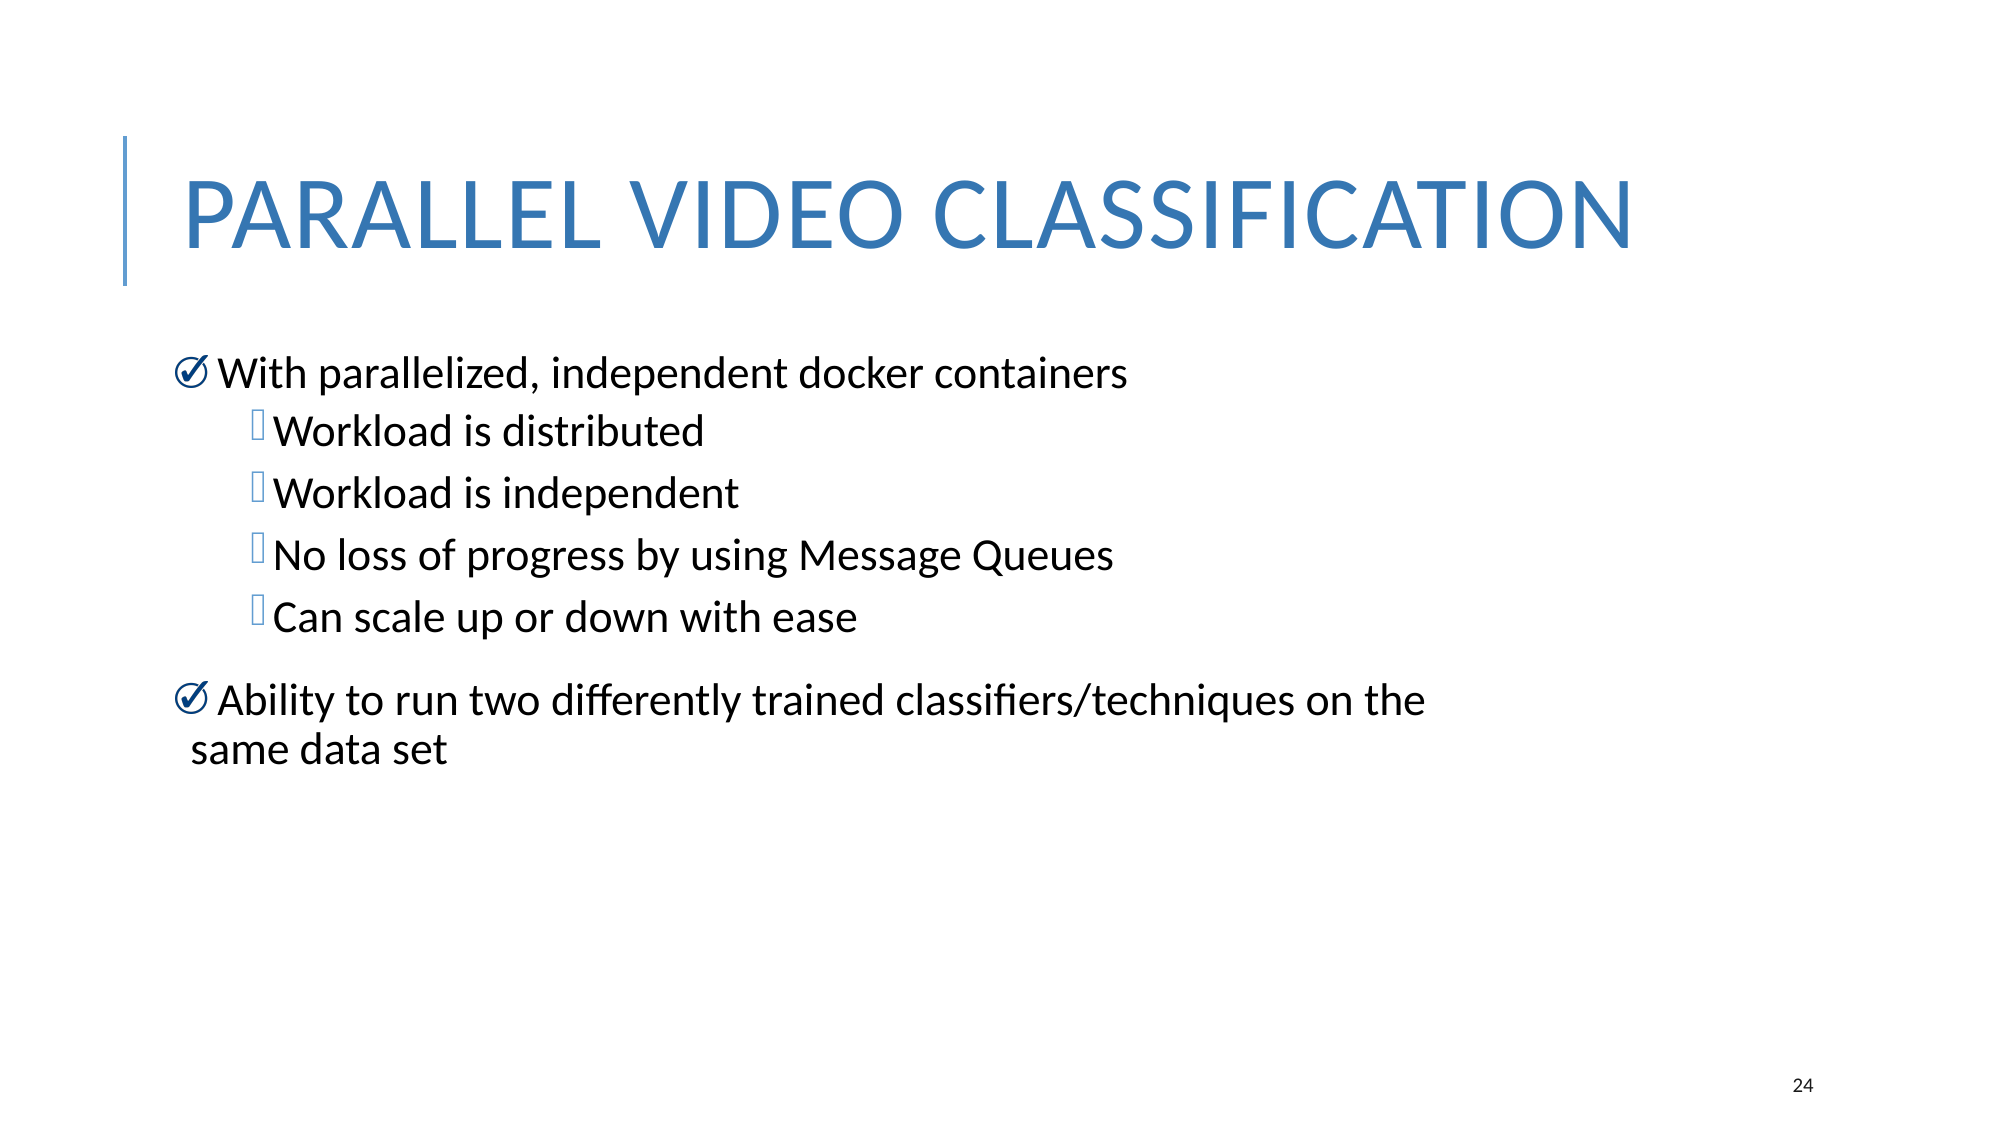

# Parallel Video Classification
 With parallelized, independent docker containers
Workload is distributed
Workload is independent
No loss of progress by using Message Queues
Can scale up or down with ease
 Ability to run two differently trained classifiers/techniques on the same data set

24